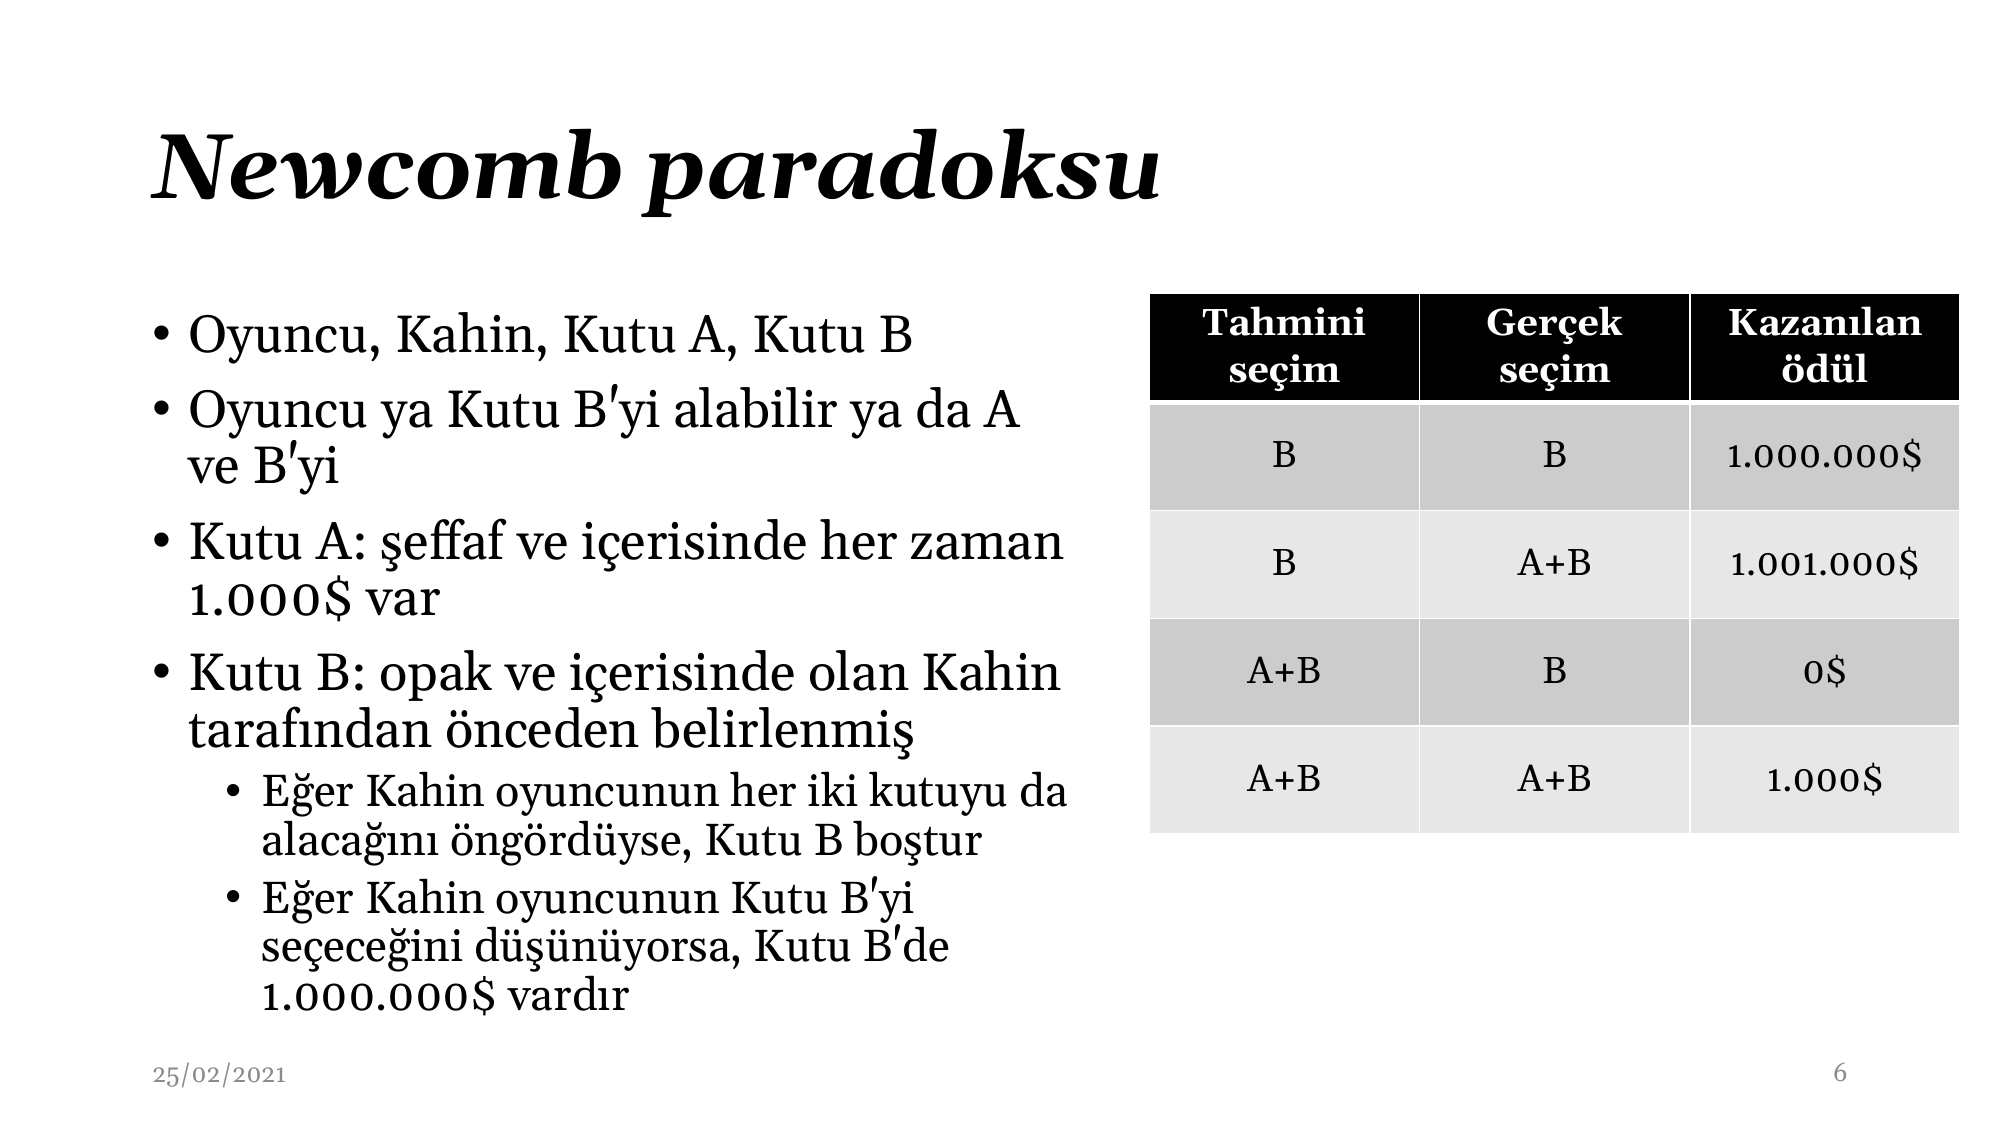

# Newcomb paradoksu
| Tahmini seçim | Gerçek seçim | Kazanılan ödül |
| --- | --- | --- |
| B | B | 1.000.000$ |
| B | A+B | 1.001.000$ |
| A+B | B | 0$ |
| A+B | A+B | 1.000$ |
Oyuncu, Kahin, Kutu A, Kutu B
Oyuncu ya Kutu B'yi alabilir ya da A ve B'yi
Kutu A: şeffaf ve içerisinde her zaman 1.000$ var
Kutu B: opak ve içerisinde olan Kahin tarafından önceden belirlenmiş
Eğer Kahin oyuncunun her iki kutuyu da alacağını öngördüyse, Kutu B boştur
Eğer Kahin oyuncunun Kutu B'yi seçeceğini düşünüyorsa, Kutu B'de 1.000.000$ vardır
25/02/2021
6